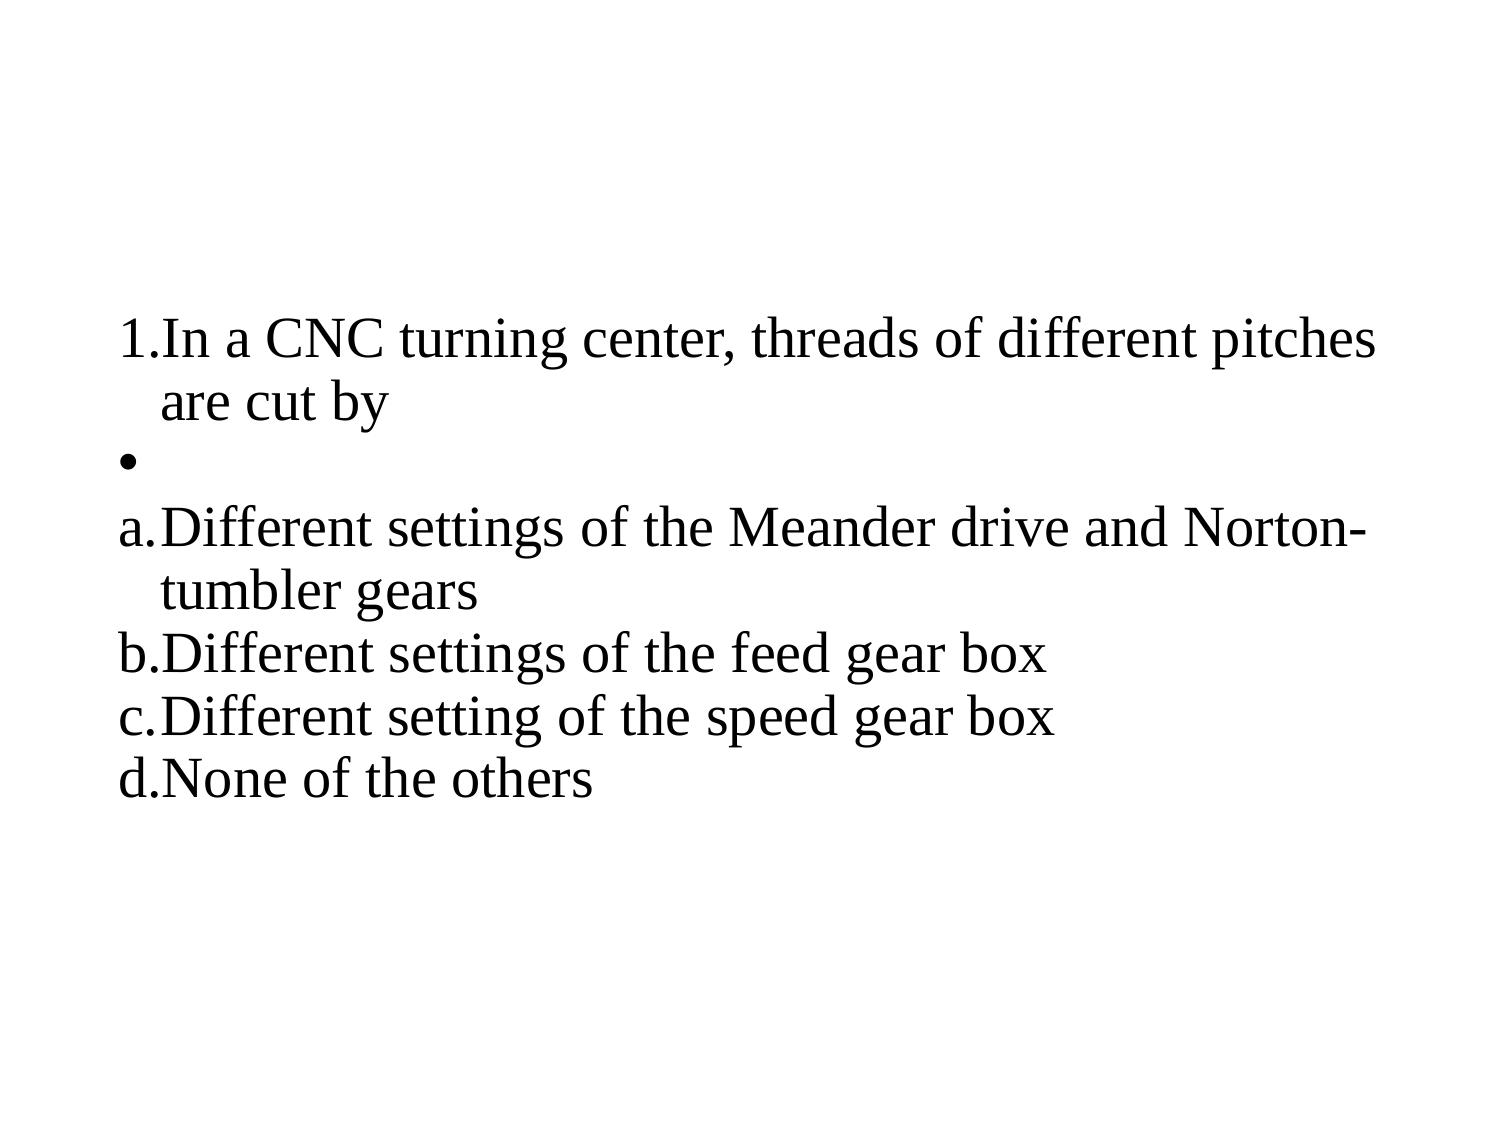

#
In a CNC turning center, threads of different pitches are cut by

Different settings of the Meander drive and Norton-tumbler gears
Different settings of the feed gear box
Different setting of the speed gear box
None of the others